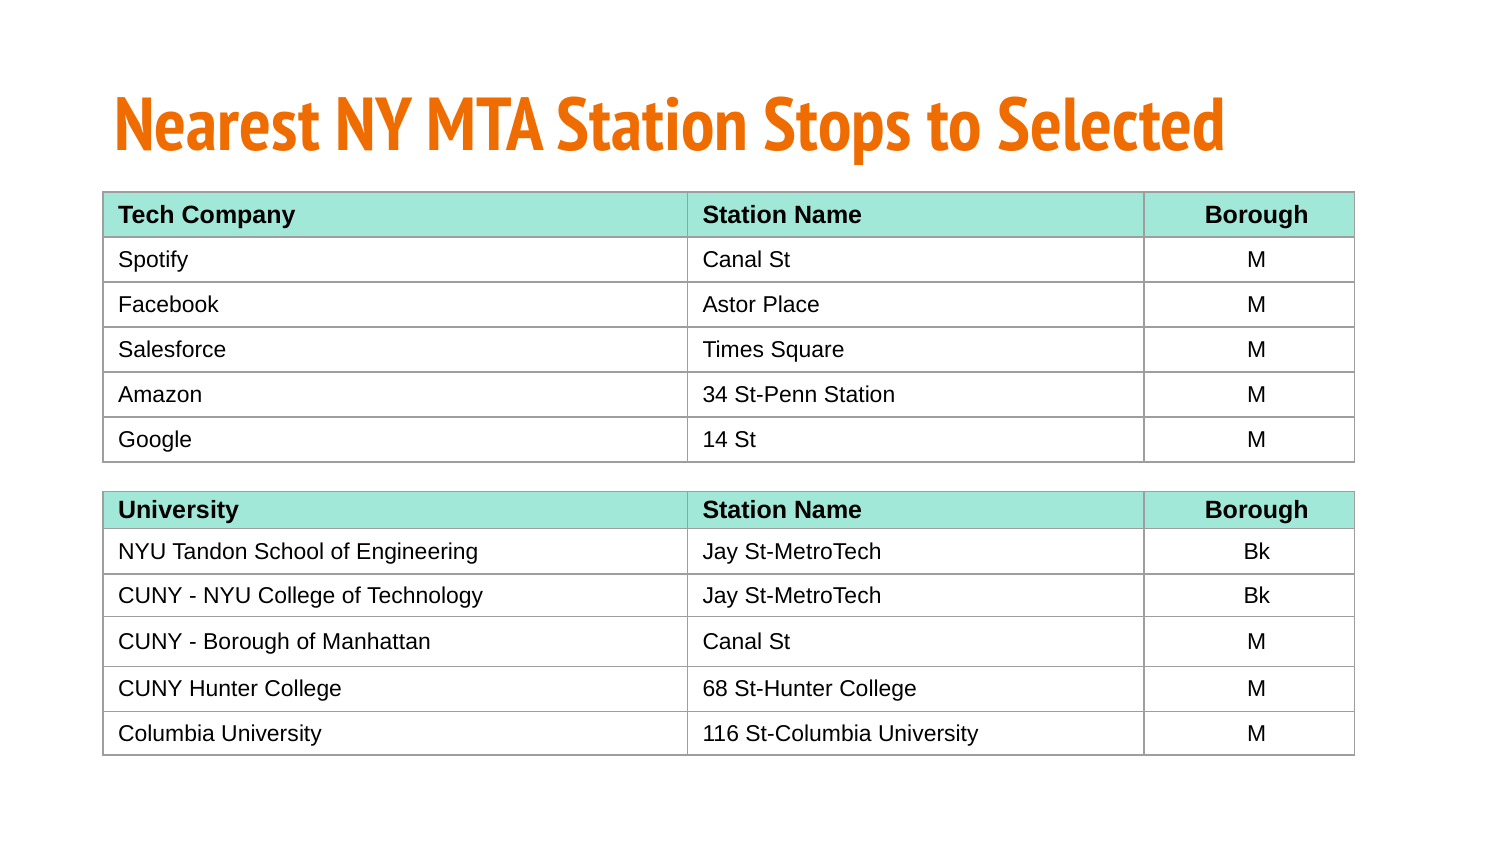

# Nearest NY MTA Station Stops to Selected
| Tech Company | Station Name | Borough |
| --- | --- | --- |
| Spotify | Canal St | M |
| Facebook | Astor Place | M |
| Salesforce | Times Square | M |
| Amazon | 34 St-Penn Station | M |
| Google | 14 St | M |
| University | Station Name | Borough |
| --- | --- | --- |
| NYU Tandon School of Engineering | Jay St-MetroTech | Bk |
| CUNY - NYU College of Technology | Jay St-MetroTech | Bk |
| CUNY - Borough of Manhattan | Canal St | M |
| CUNY Hunter College | 68 St-Hunter College | M |
| Columbia University | 116 St-Columbia University | M |